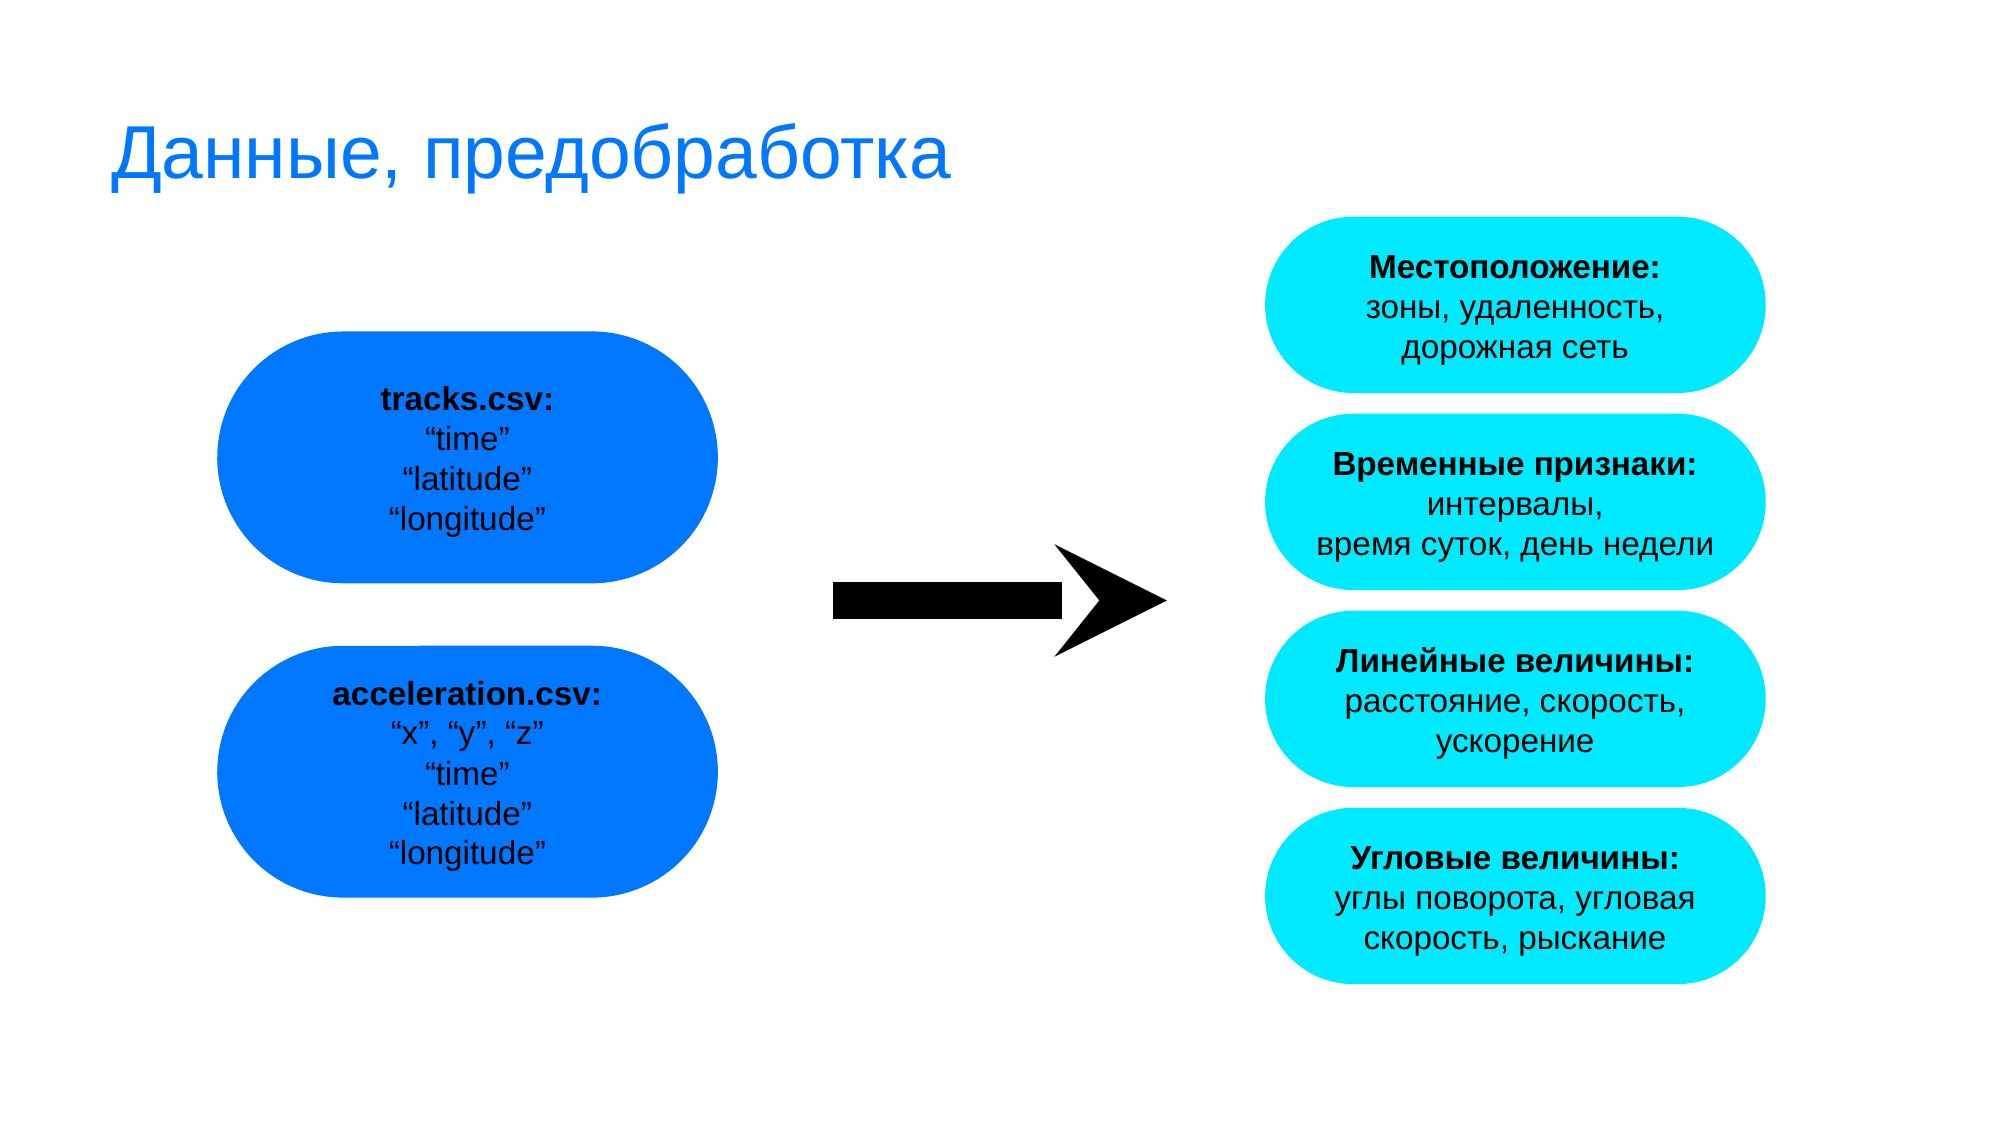

# Данные, предобработка
Местоположение:
зоны, удаленность,
дорожная сеть
tracks.csv:
“time”
“latitude”
“longitude”
Временные признаки:
интервалы,
время суток, день недели
Линейные величины:
расстояние, скорость,
ускорение
acceleration.csv:
“x”, “y”, “z”
“time”
“latitude”
“longitude”
Угловые величины:
углы поворота, угловая скорость, рыскание